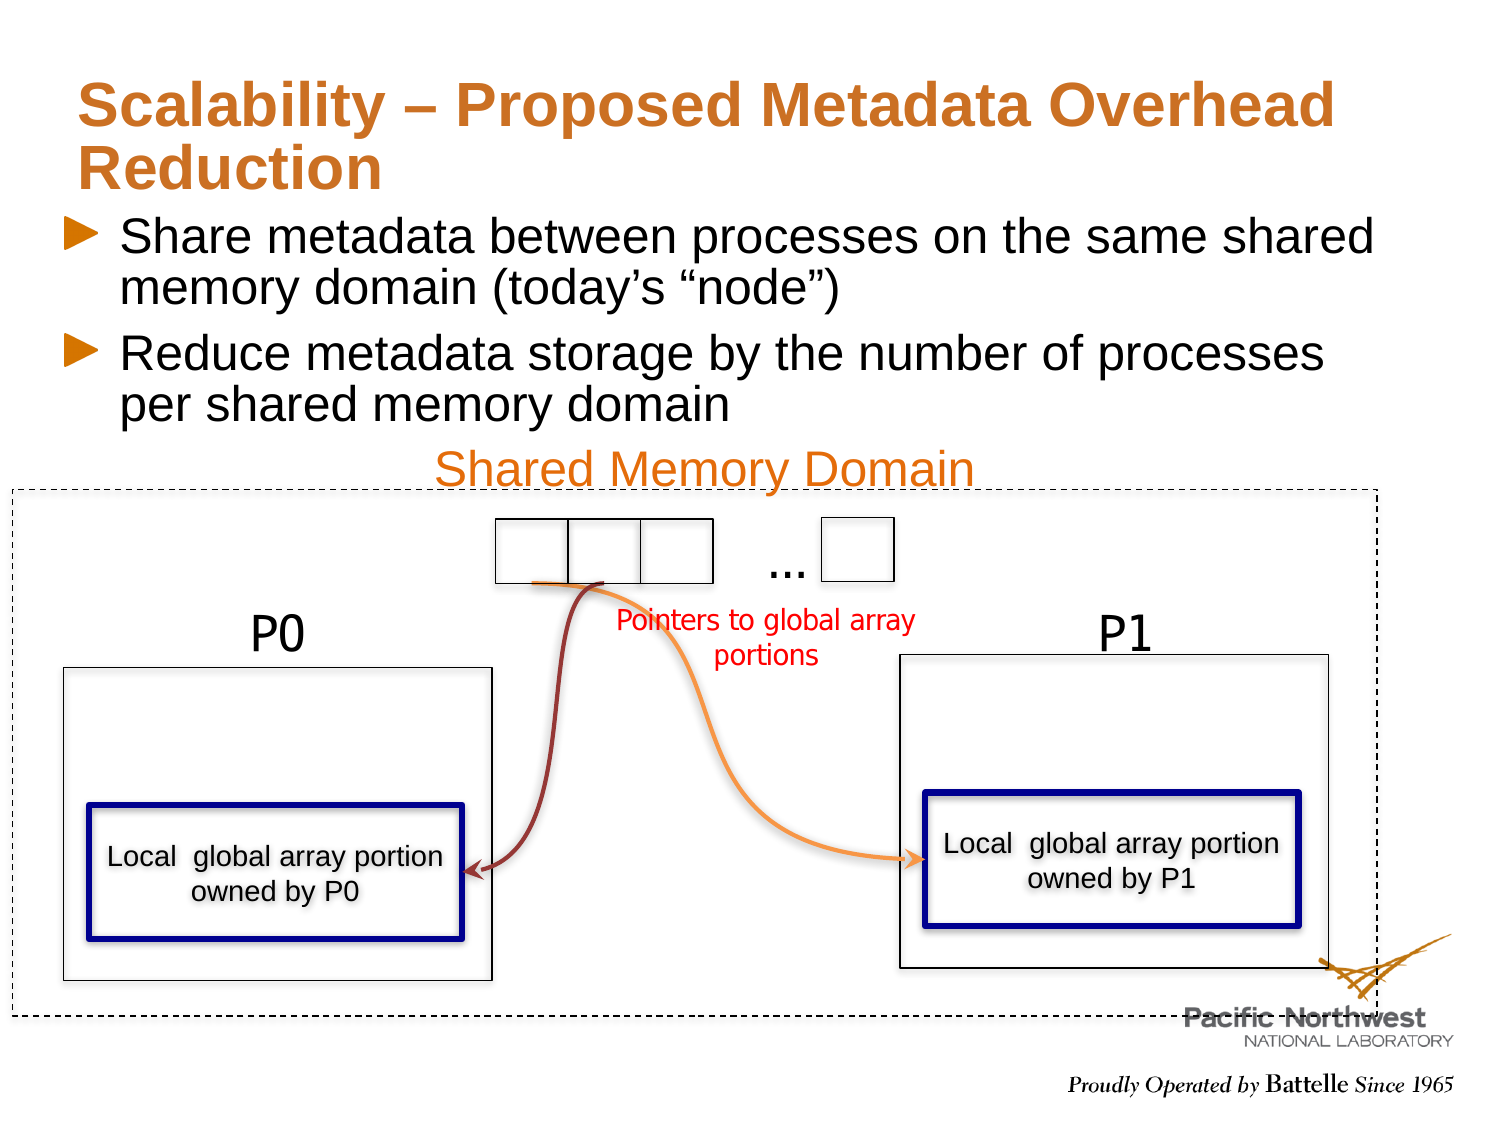

# Scalability – Proposed Metadata Overhead Reduction
Share metadata between processes on the same shared memory domain (today’s “node”)
Reduce metadata storage by the number of processes per shared memory domain
Shared Memory Domain

…
P0
Pointers to global array portions
P1

Local  global array portion owned by P1
Local  global array portion owned by P0